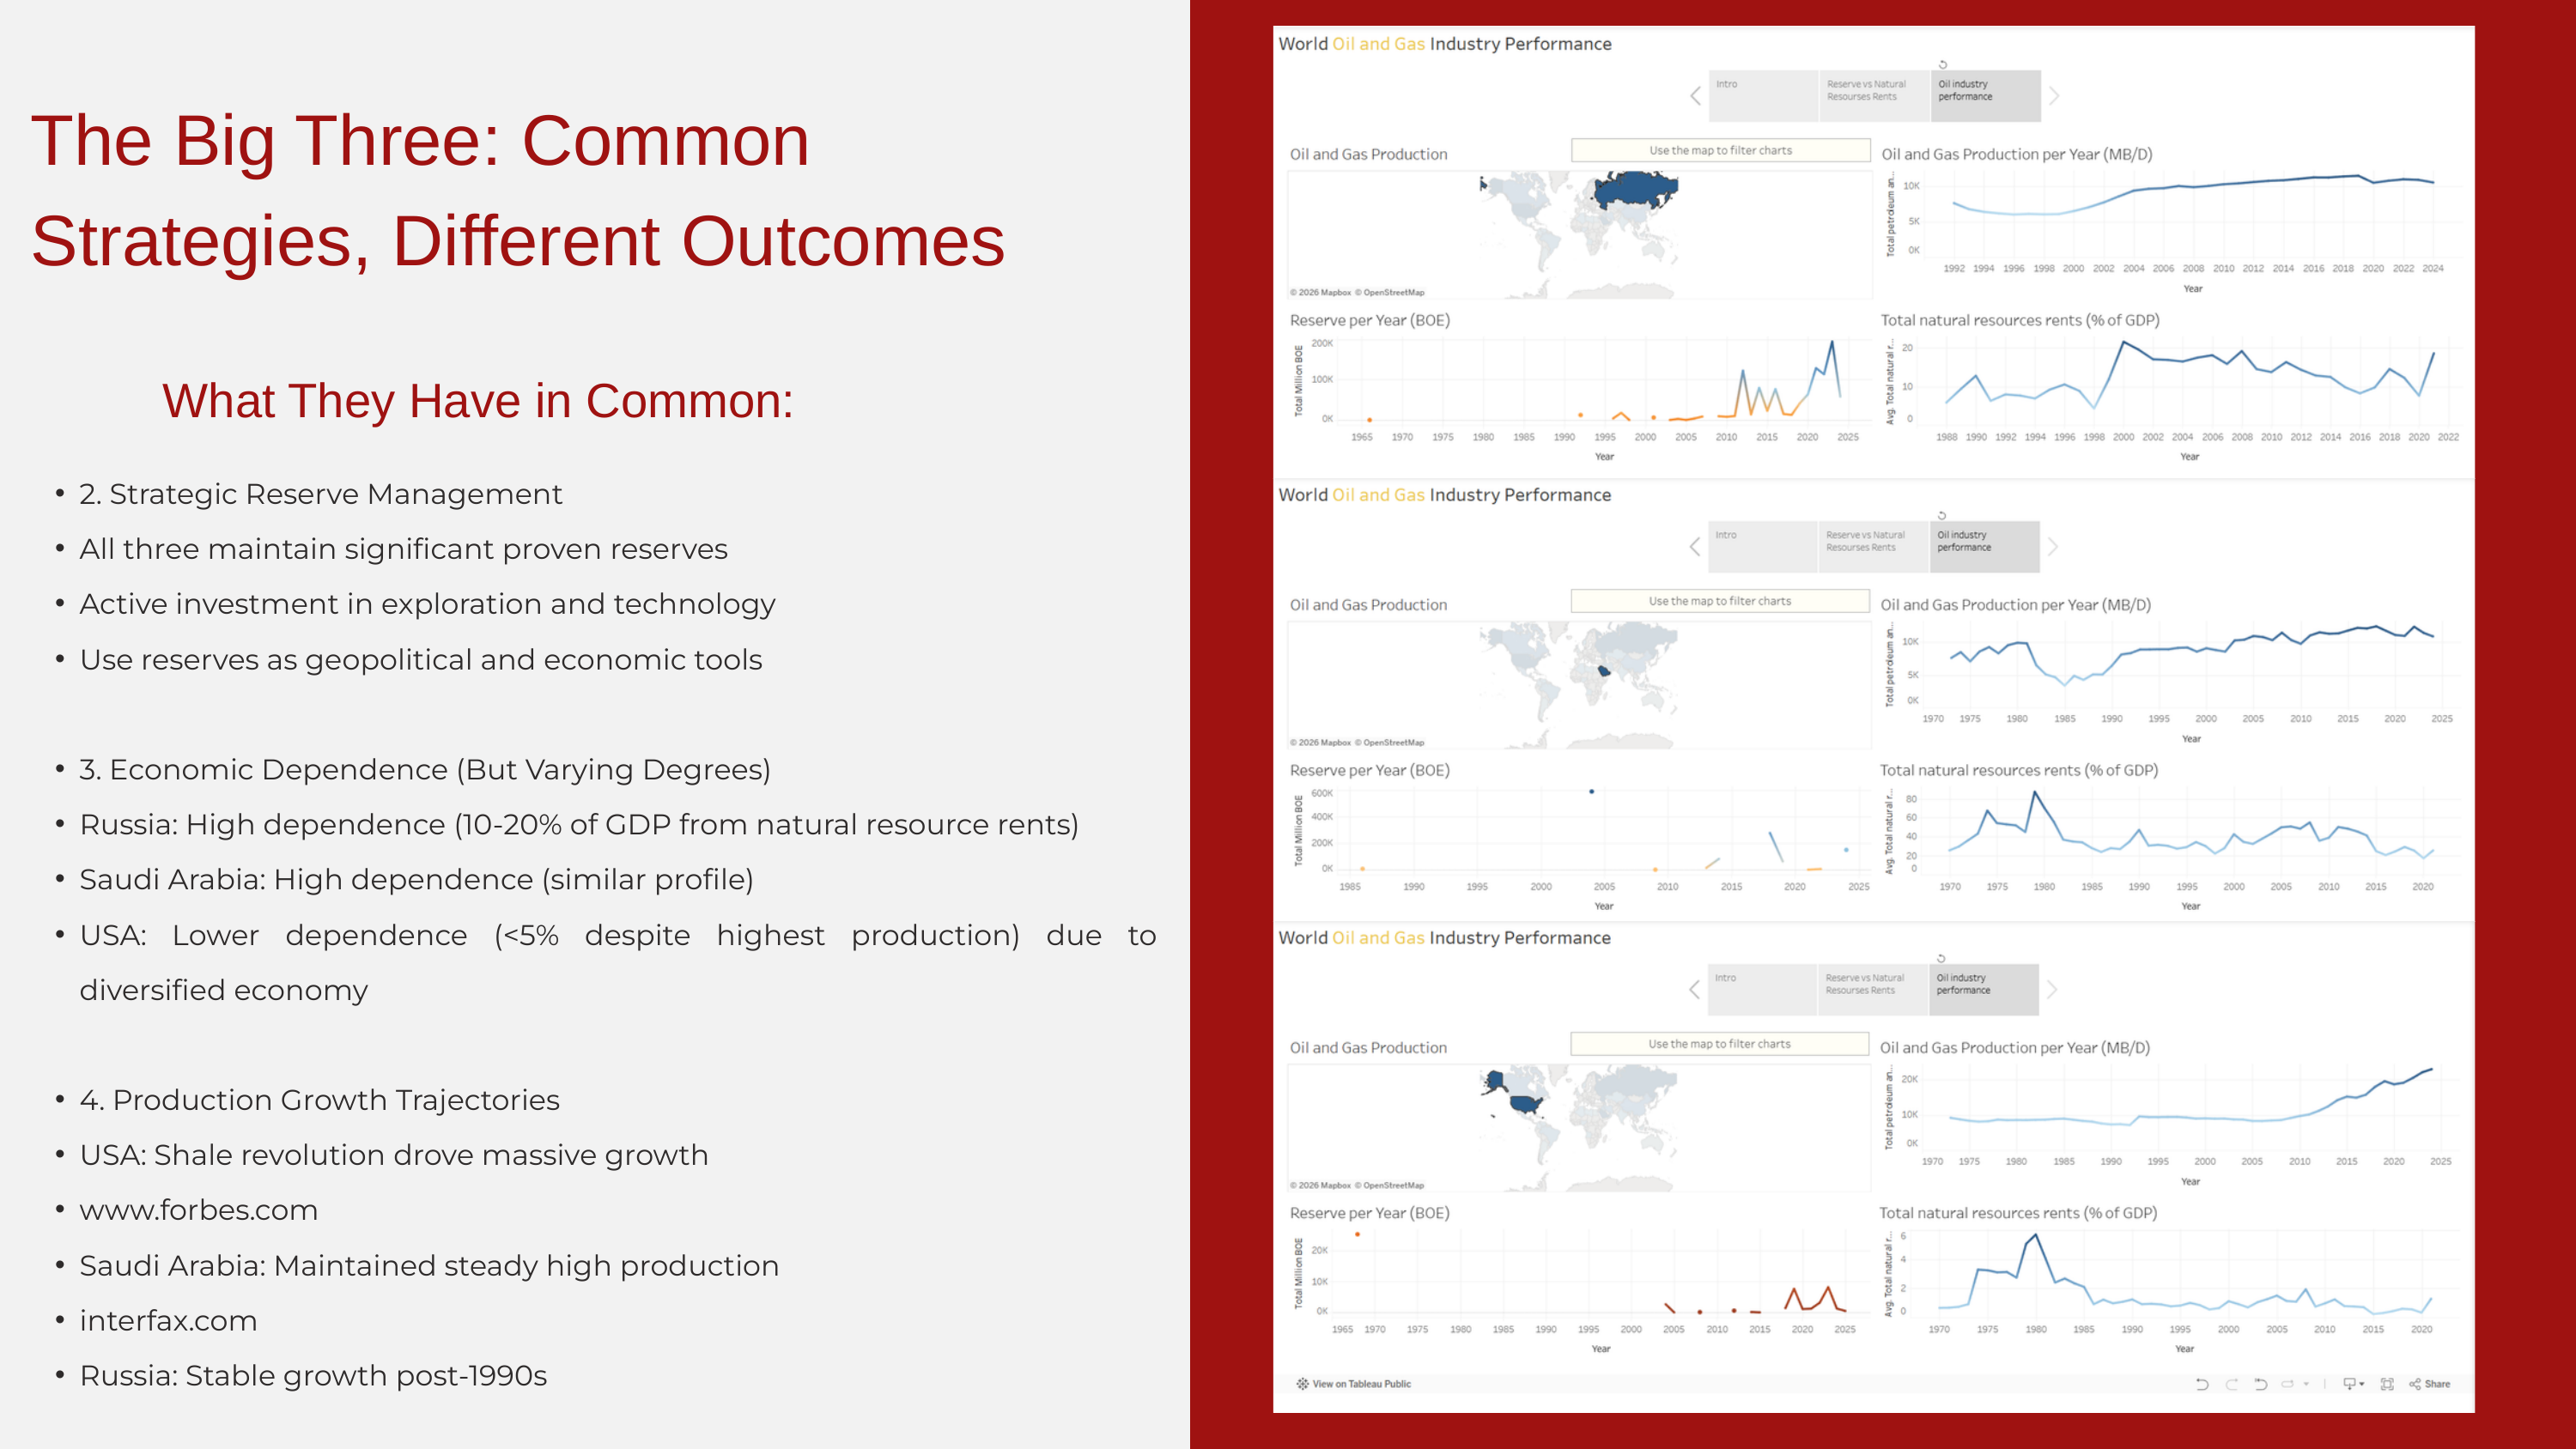

The Big Three: Common Strategies, Different Outcomes
What They Have in Common:
2. Strategic Reserve Management
All three maintain significant proven reserves
Active investment in exploration and technology
Use reserves as geopolitical and economic tools

3. Economic Dependence (But Varying Degrees)
Russia: High dependence (10-20% of GDP from natural resource rents)
Saudi Arabia: High dependence (similar profile)
USA: Lower dependence (<5% despite highest production) due to diversified economy

4. Production Growth Trajectories
USA: Shale revolution drove massive growth
www.forbes.com
Saudi Arabia: Maintained steady high production
interfax.com
Russia: Stable growth post-1990s